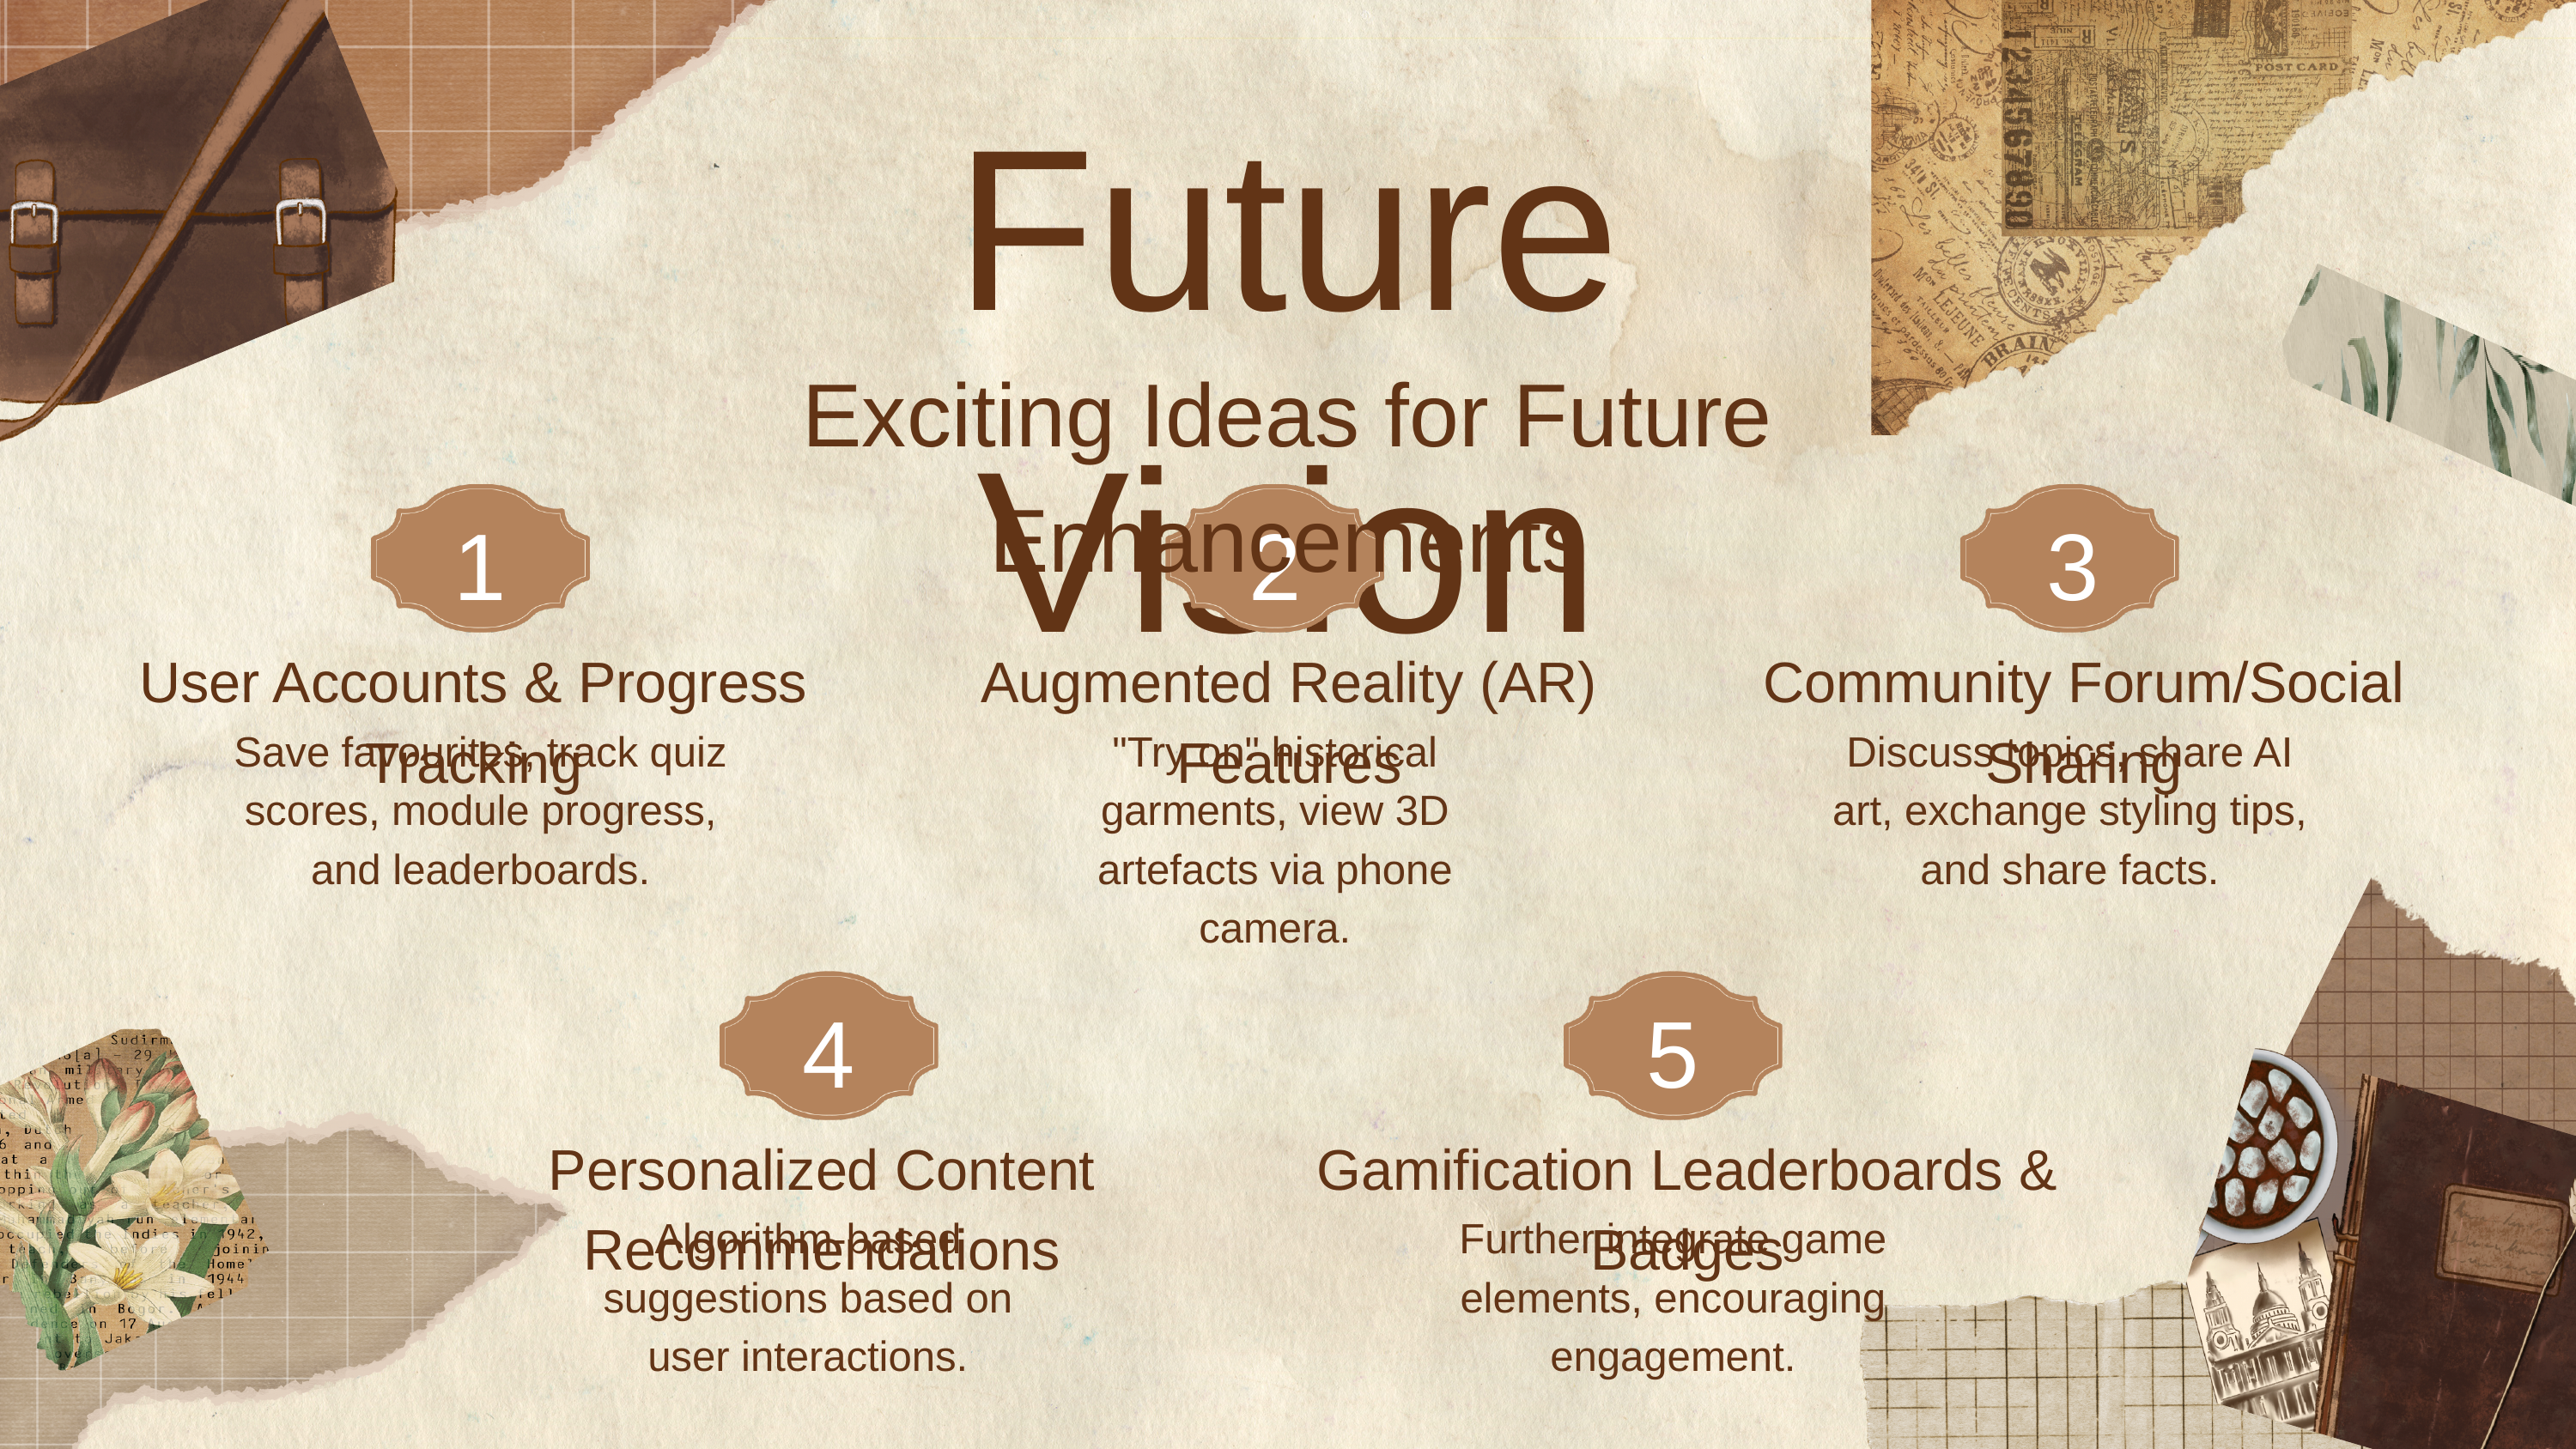

Future Vision

Exciting Ideas for Future Enhancements

1
2
3
User Accounts & Progress Tracking
Augmented Reality (AR) Features
Community Forum/Social Sharing
Save favourites, track quiz scores, module progress, and leaderboards.
"Try on" historical garments, view 3D artefacts via phone camera.
Discuss topics, share AI art, exchange styling tips, and share facts.

4
5

Personalized Content Recommendations
Gamification Leaderboards & Badges
Algorithm-based suggestions based on user interactions.
Further integrate game elements, encouraging engagement.